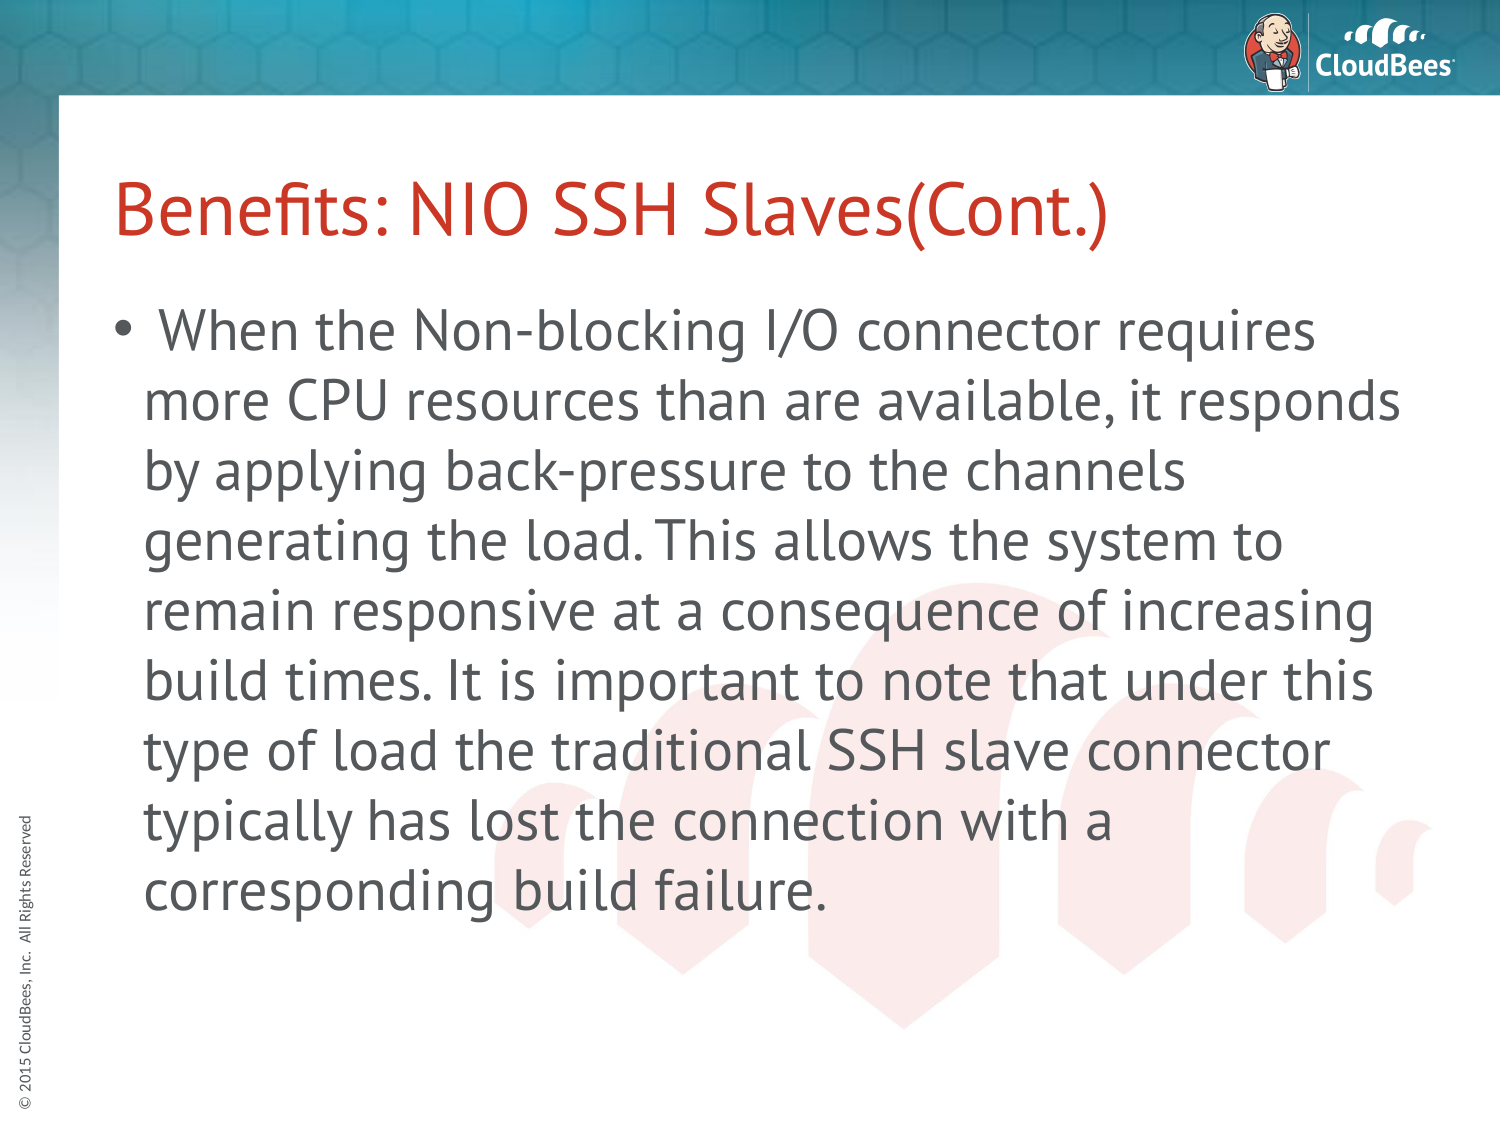

# Benefits: NIO SSH Slaves(Cont.)
 When the Non-blocking I/O connector requires more CPU resources than are available, it responds by applying back-pressure to the channels generating the load. This allows the system to remain responsive at a consequence of increasing build times. It is important to note that under this type of load the traditional SSH slave connector typically has lost the connection with a corresponding build failure.